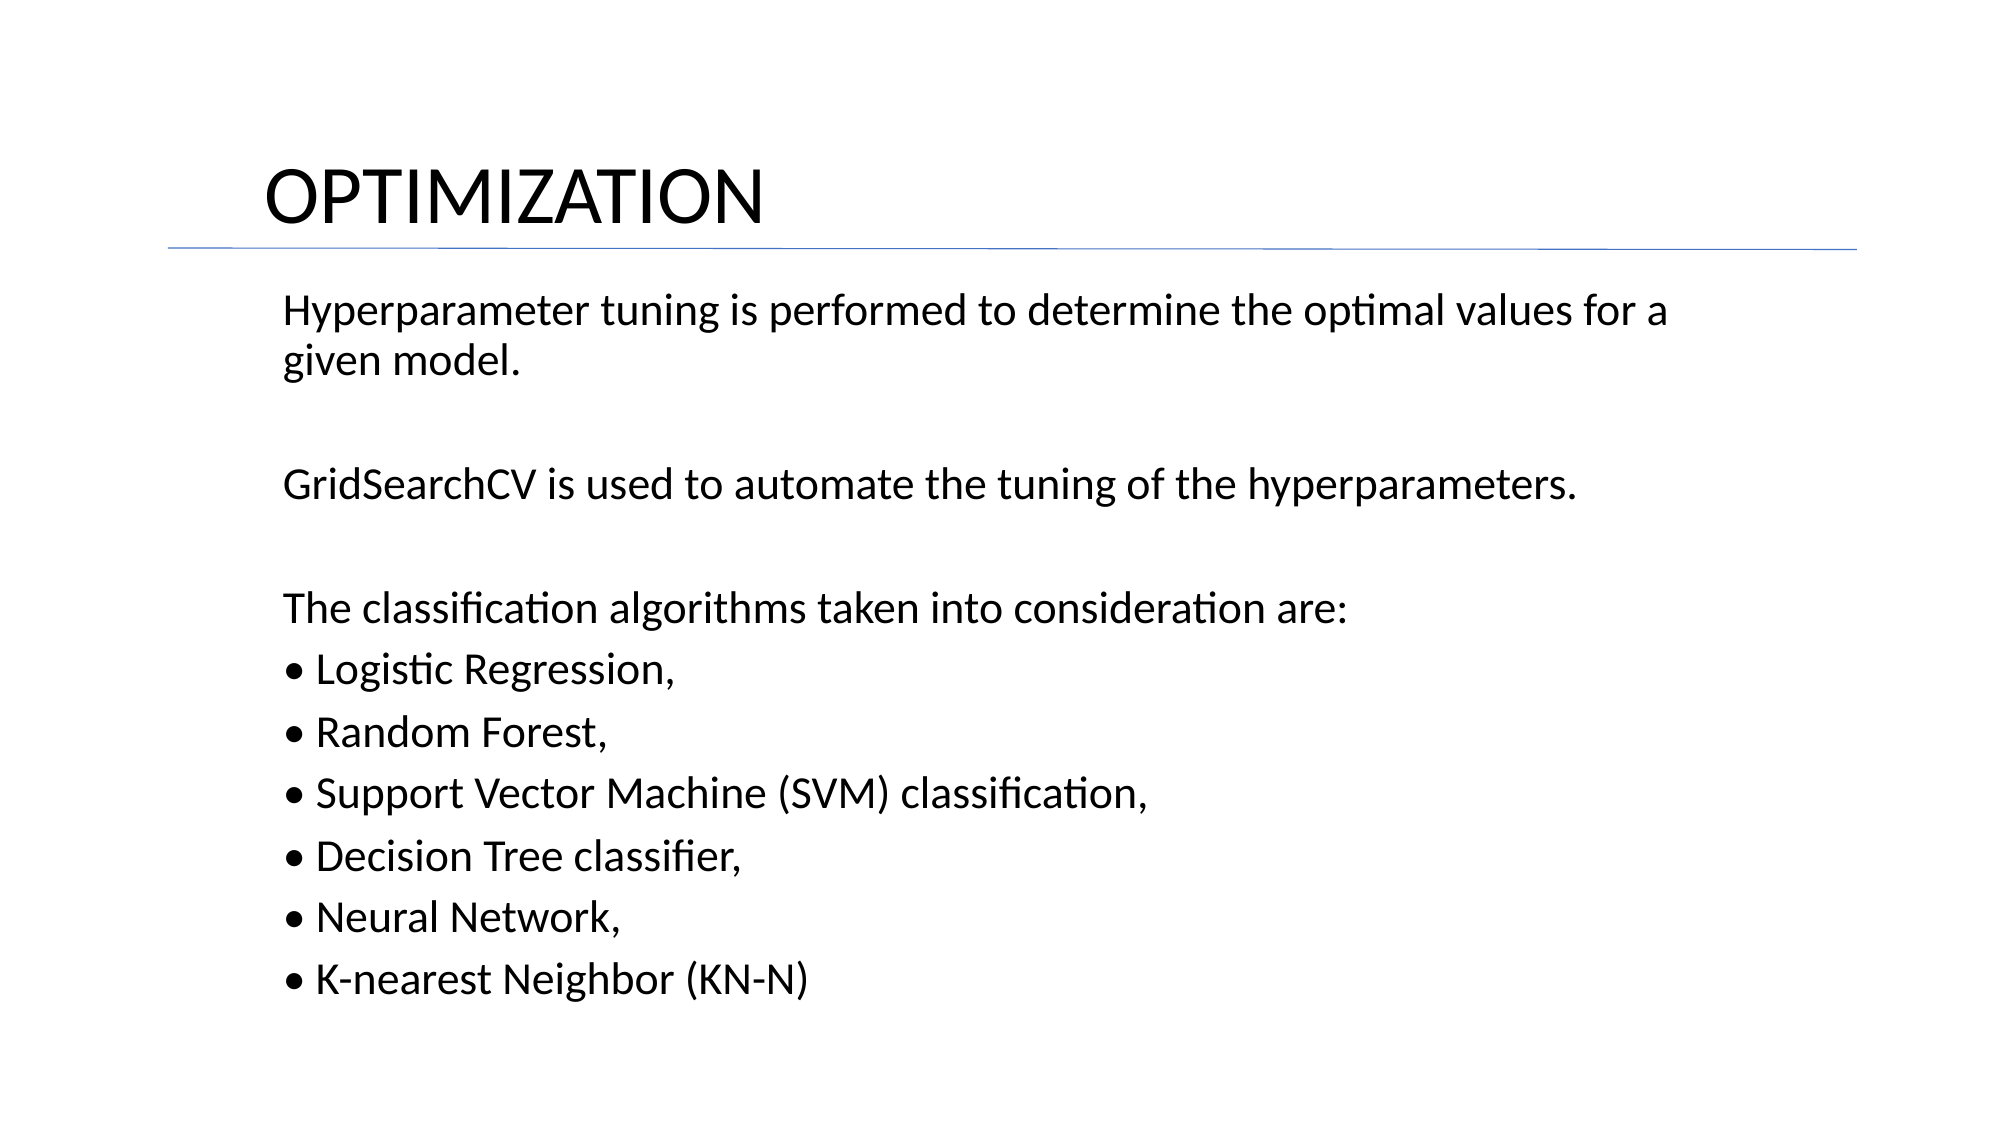

# OPTIMIZATION
Hyperparameter tuning is performed to determine the optimal values for a given model.

GridSearchCV is used to automate the tuning of the hyperparameters.

The classification algorithms taken into consideration are:
• Logistic Regression,
• Random Forest,
• Support Vector Machine (SVM) classification,
• Decision Tree classifier,
• Neural Network,
• K-nearest Neighbor (KN-N)